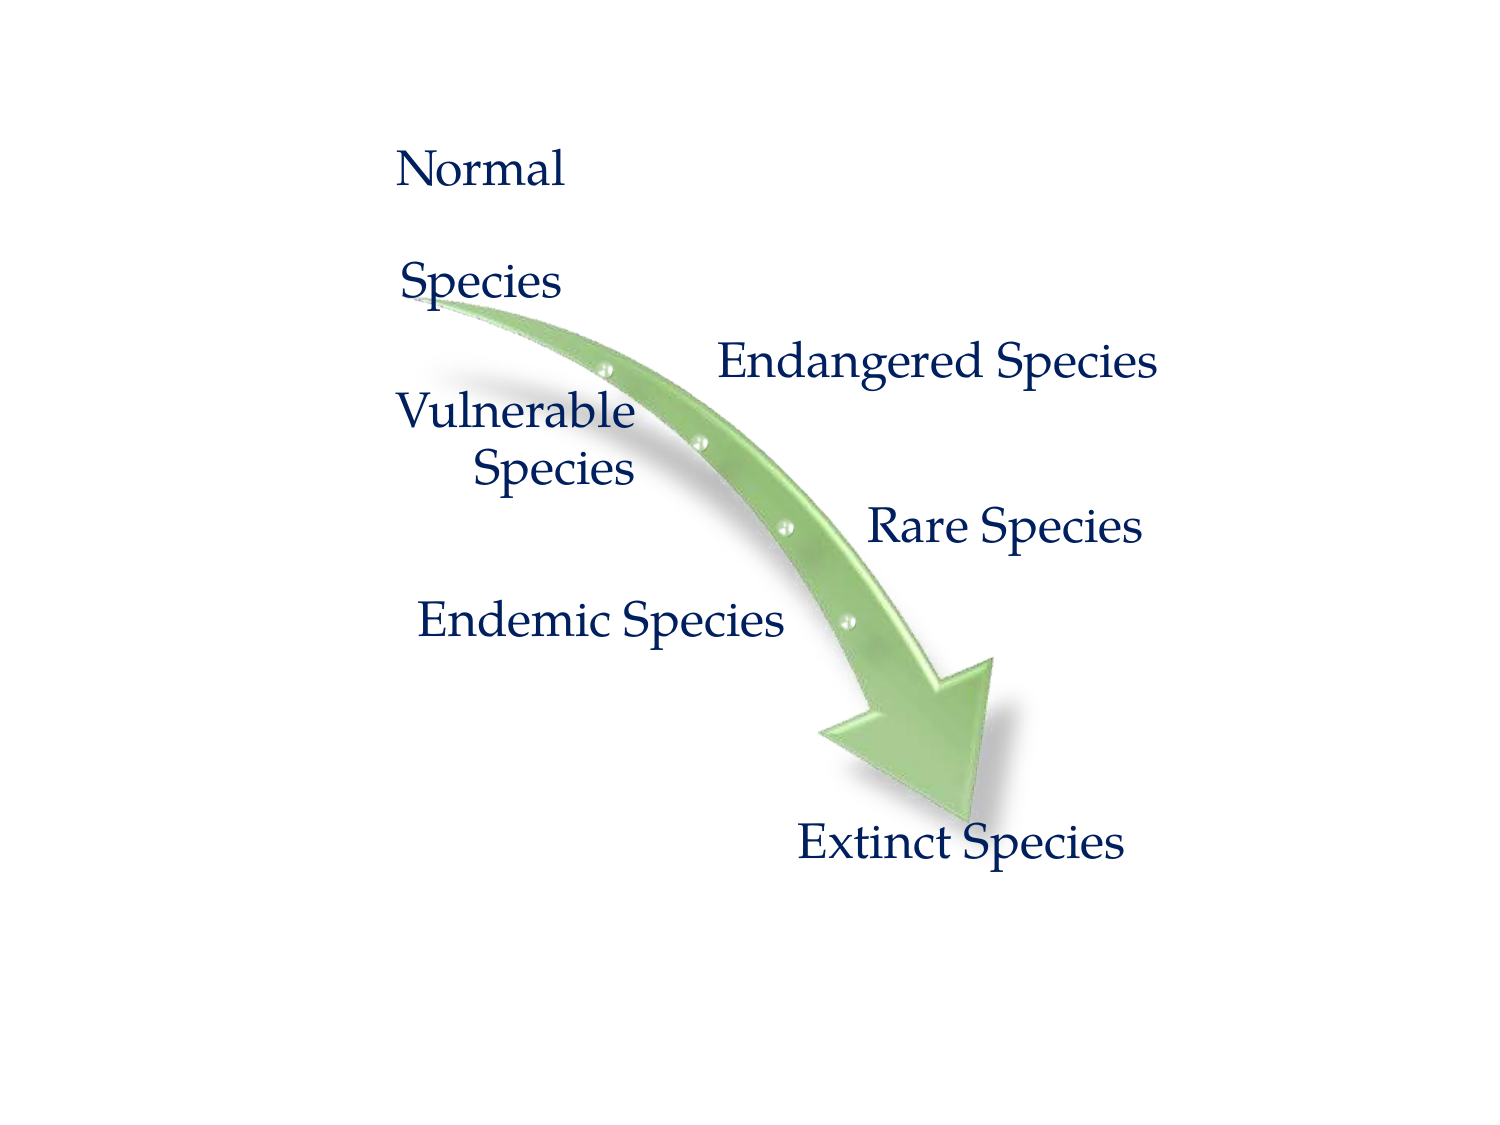

# Normal  Species
Endangered Species
Vulnerable
Species
Rare Species
Endemic Species

Extinct Species